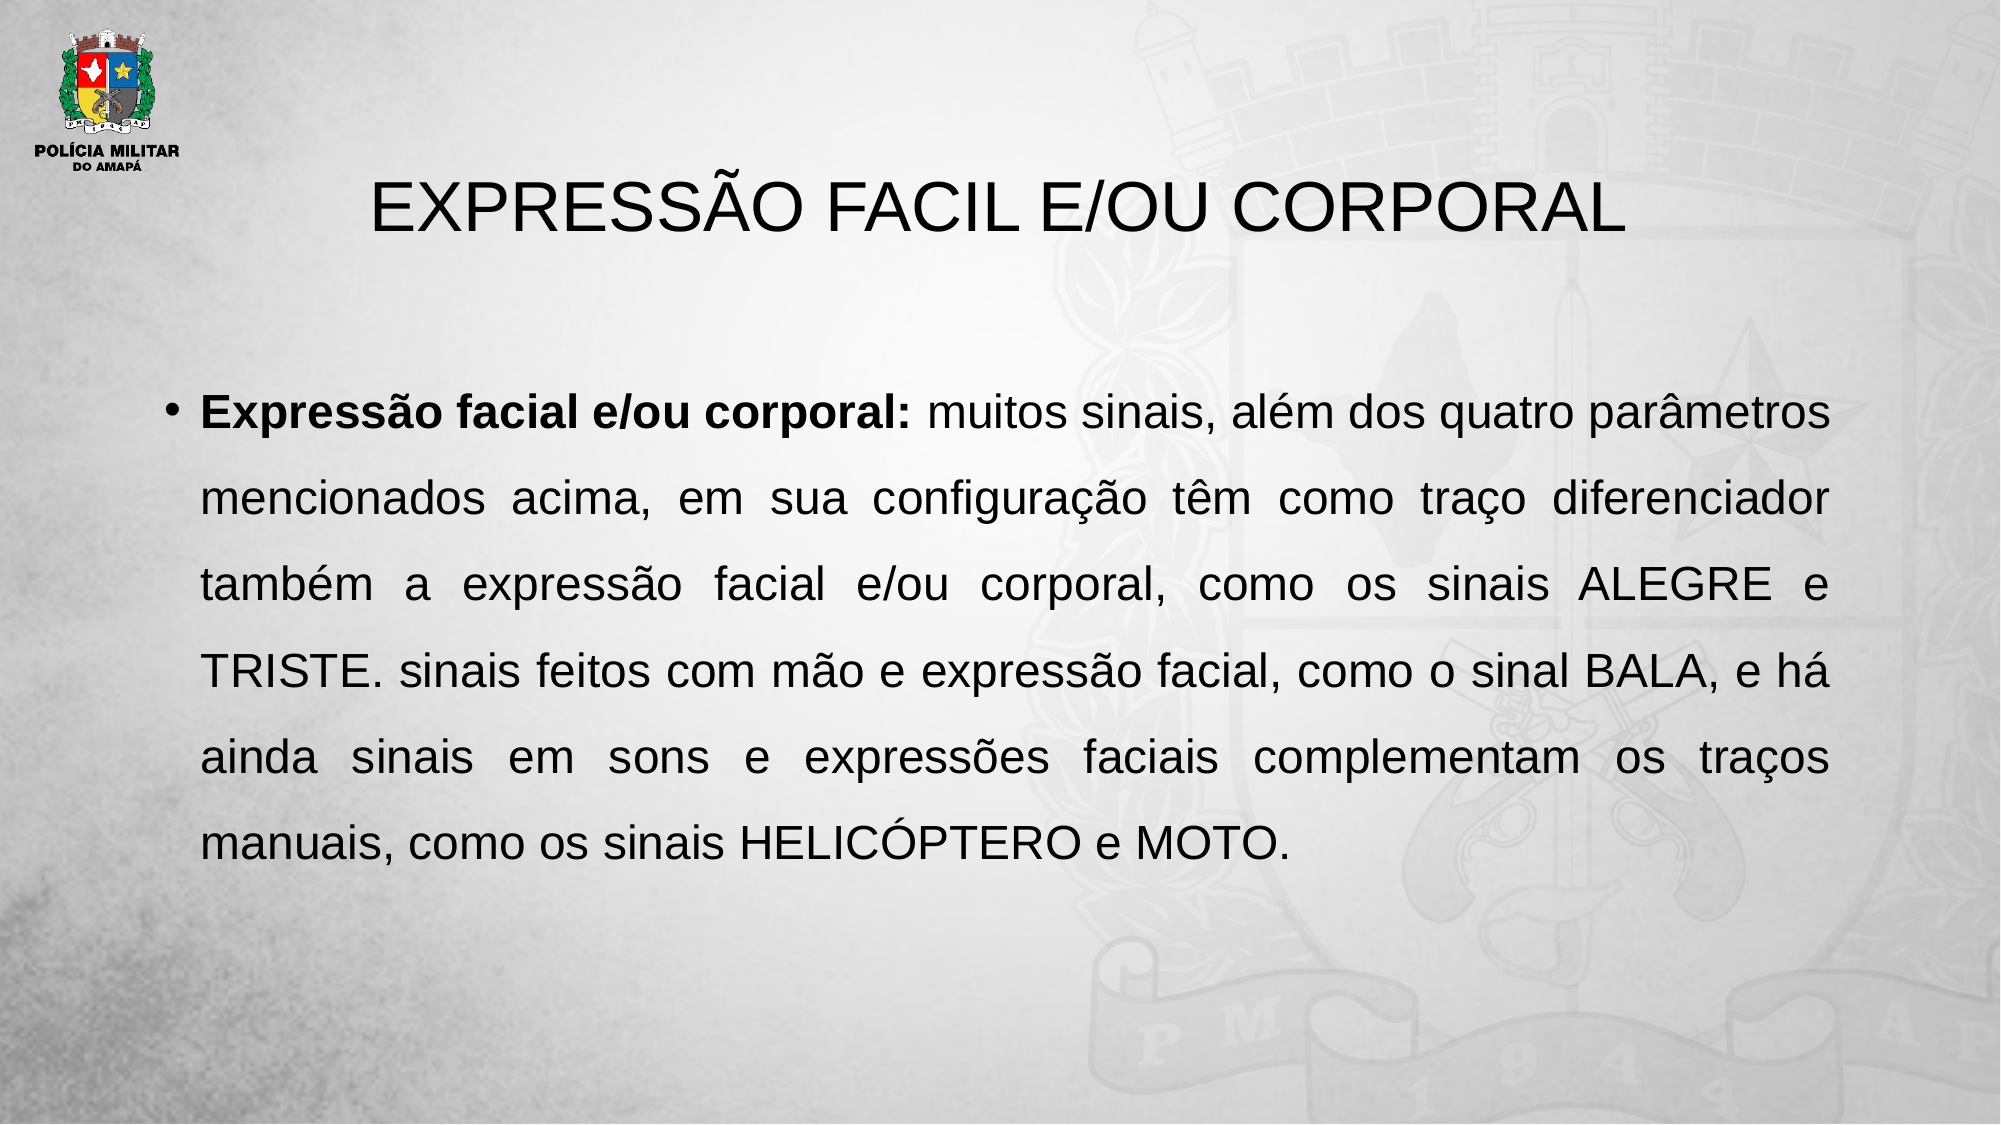

# EXPRESSÃO FACIL E/OU CORPORAL
Expressão facial e/ou corporal: muitos sinais, além dos quatro parâmetros mencionados acima, em sua configuração têm como traço diferenciador também a expressão facial e/ou corporal, como os sinais ALEGRE e TRISTE. sinais feitos com mão e expressão facial, como o sinal BALA, e há ainda sinais em sons e expressões faciais complementam os traços manuais, como os sinais HELICÓPTERO e MOTO.